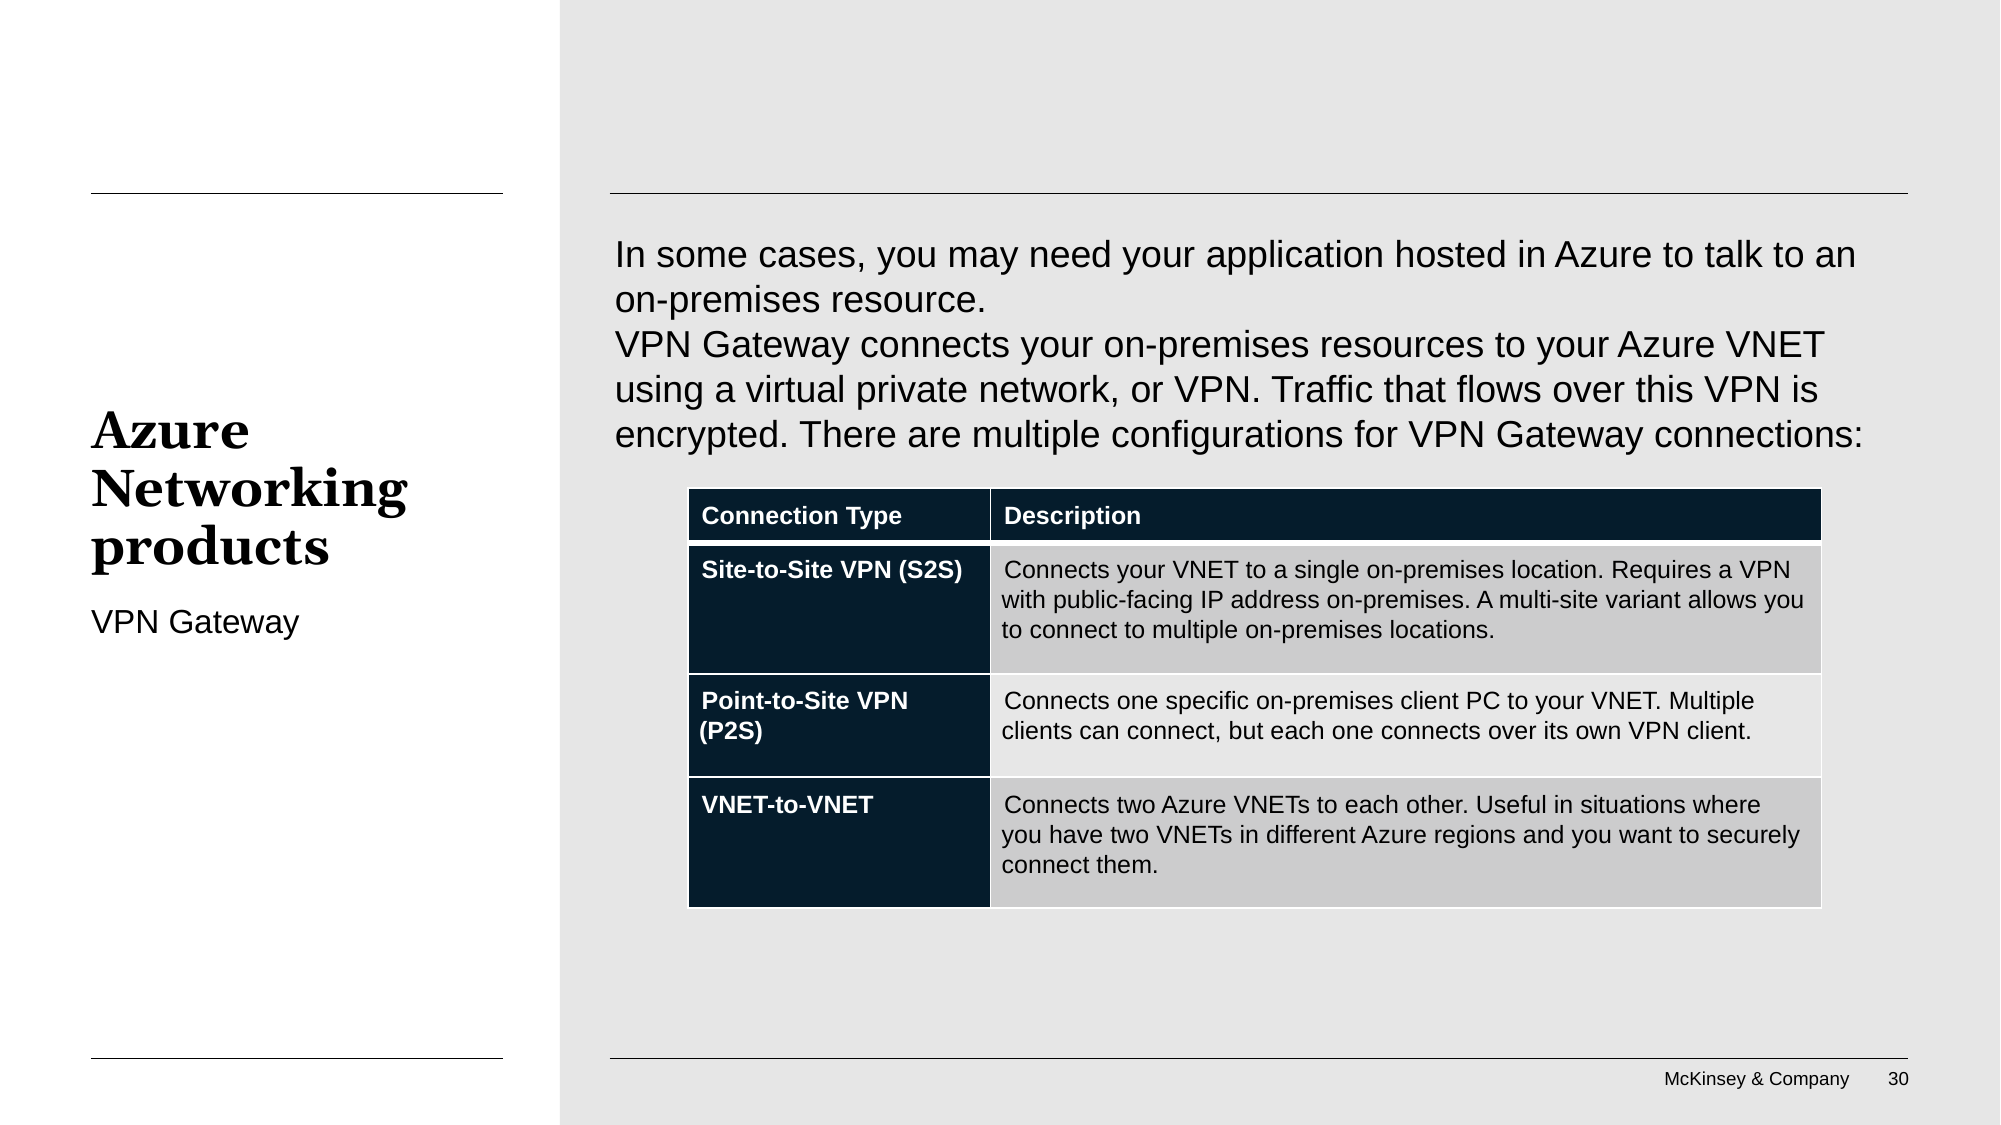

In some cases, you may need your application hosted in Azure to talk to an on-premises resource.
VPN Gateway connects your on-premises resources to your Azure VNET using a virtual private network, or VPN. Traffic that flows over this VPN is encrypted. There are multiple configurations for VPN Gateway connections:
# Azure Networking products
| Connection Type | Description |
| --- | --- |
| Site-to-Site VPN (S2S) | Connects your VNET to a single on-premises location. Requires a VPN with public-facing IP address on-premises. A multi-site variant allows you to connect to multiple on-premises locations. |
| Point-to-Site VPN (P2S) | Connects one specific on-premises client PC to your VNET. Multiple clients can connect, but each one connects over its own VPN client. |
| VNET-to-VNET | Connects two Azure VNETs to each other. Useful in situations where you have two VNETs in different Azure regions and you want to securely connect them. |
VPN Gateway